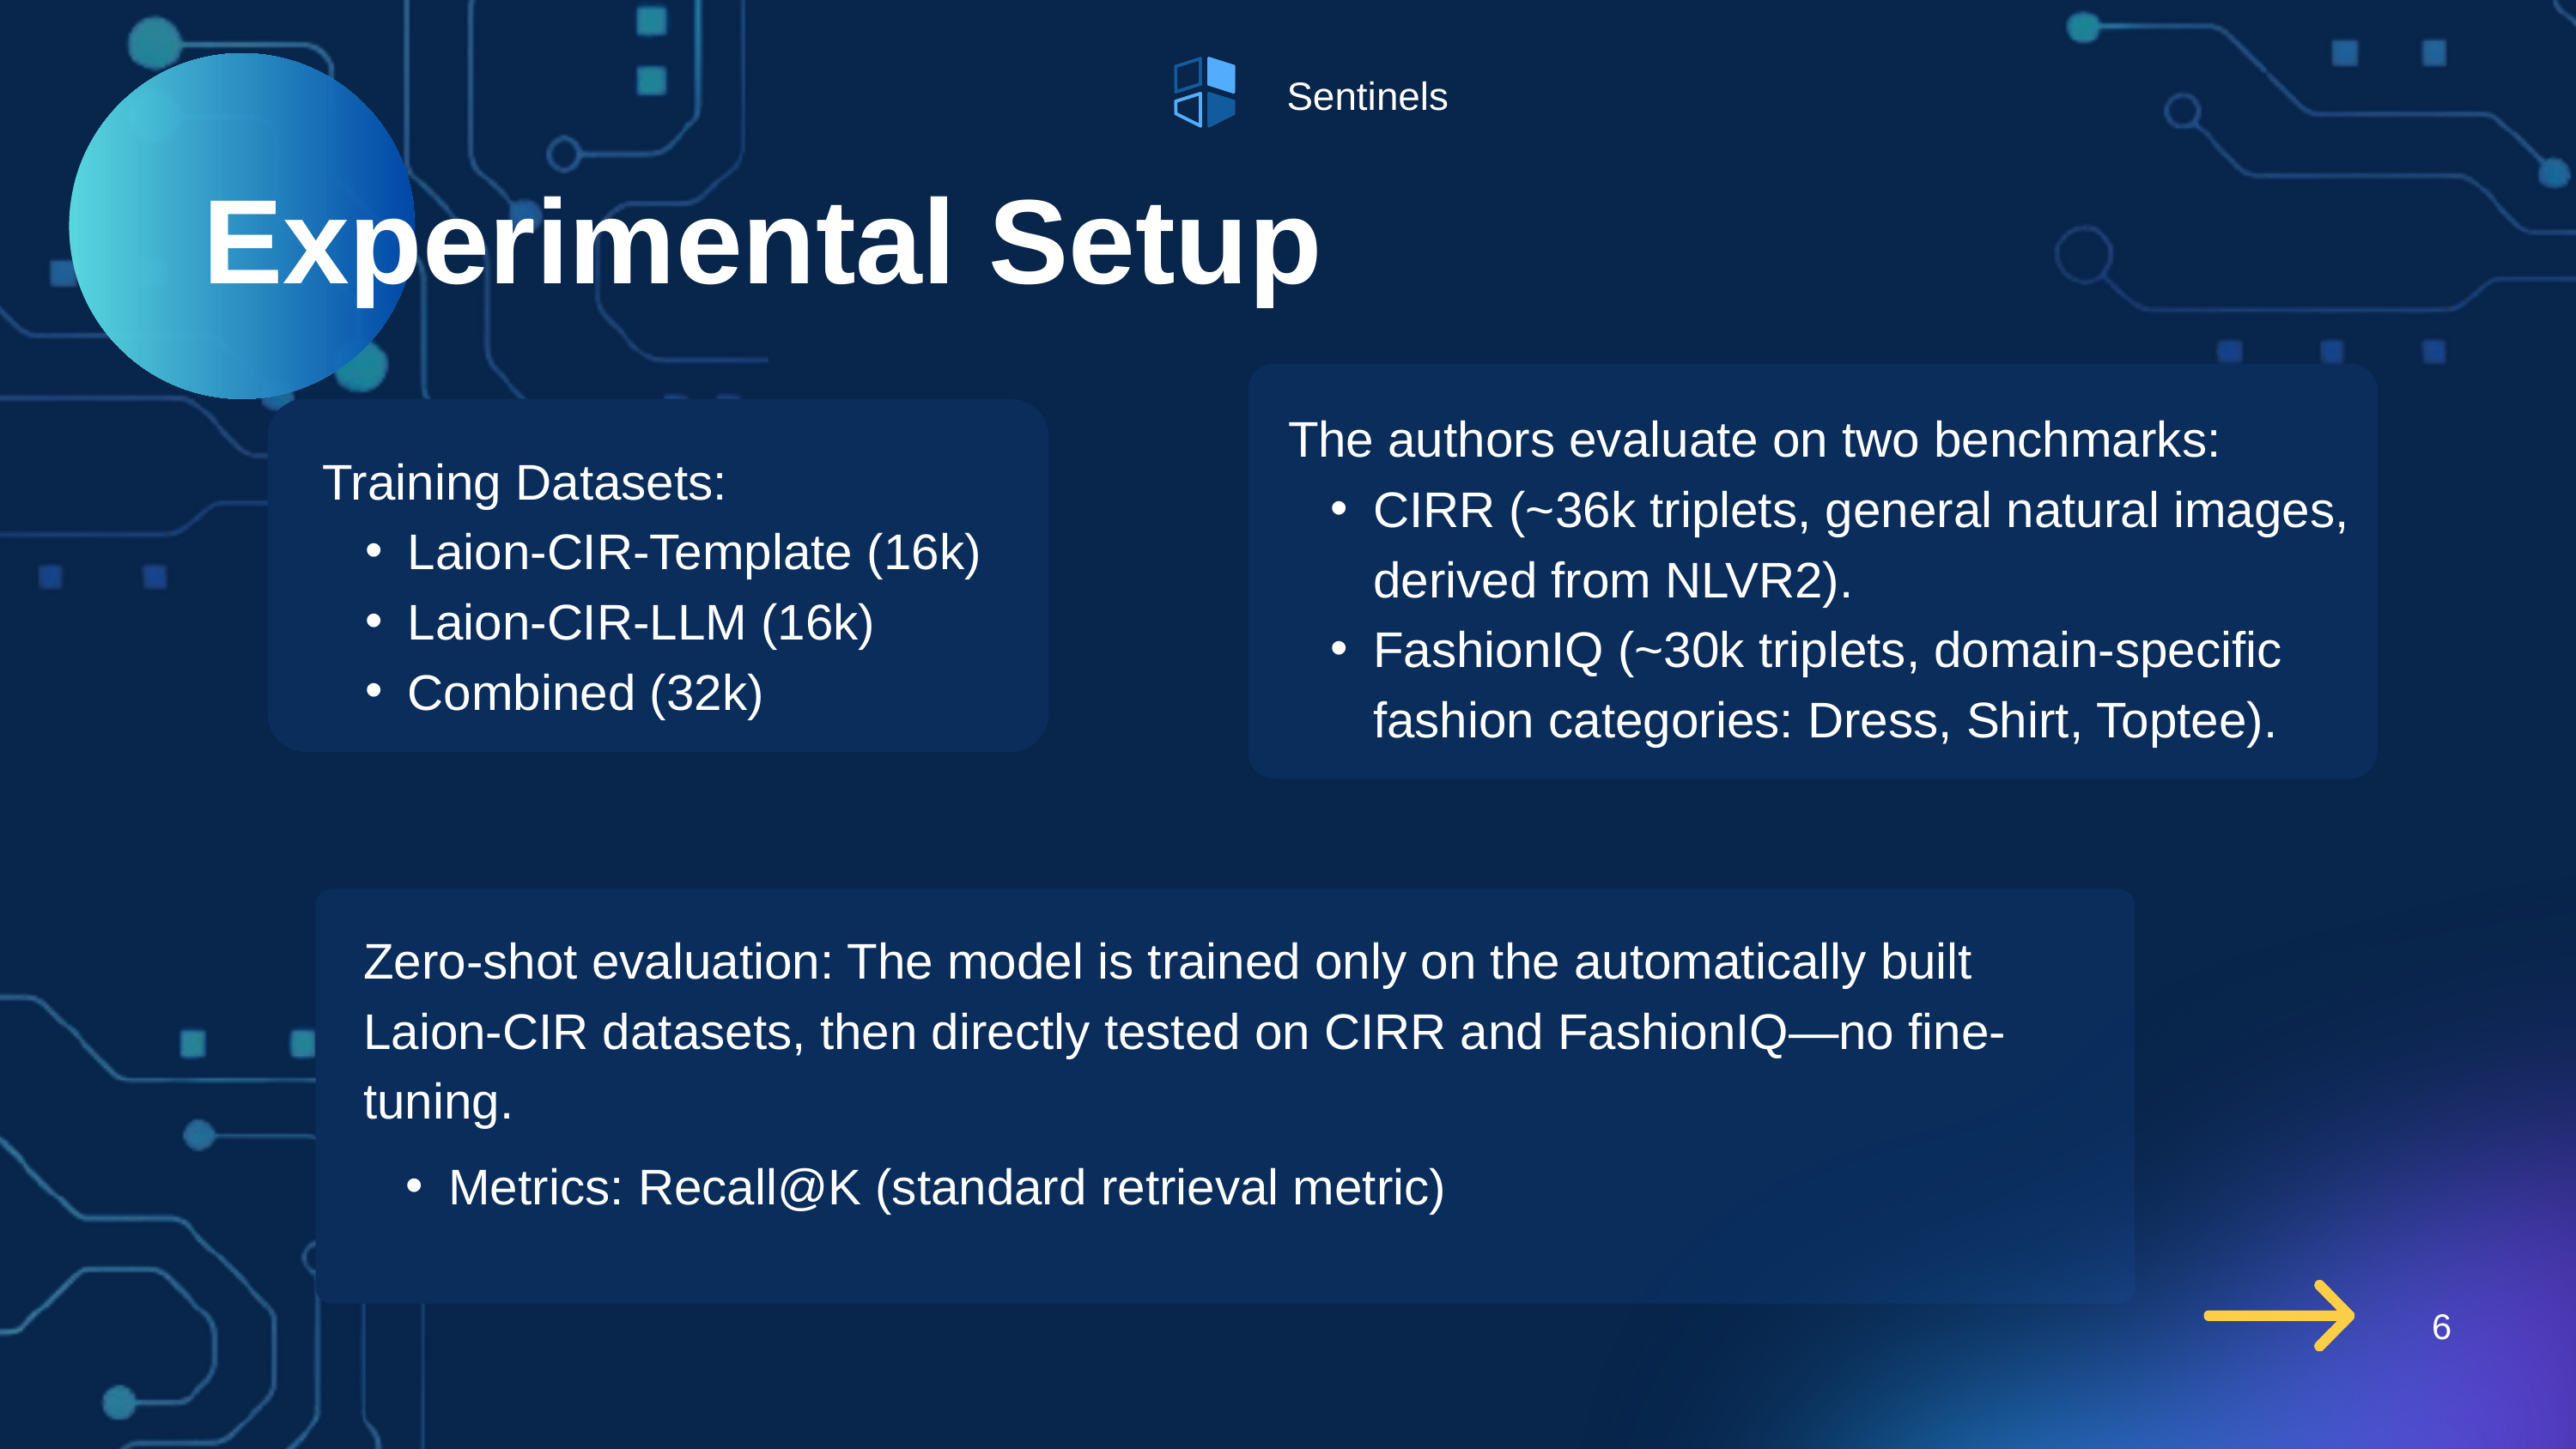

Sentinels
Experimental Setup

The authors evaluate on two benchmarks:
CIRR (~36k triplets, general natural images, derived from NLVR2).
FashionIQ (~30k triplets, domain-specific fashion categories: Dress, Shirt, Toptee).

Training Datasets:
Laion-CIR-Template (16k)
Laion-CIR-LLM (16k)
Combined (32k)

Zero-shot evaluation: The model is trained only on the automatically built Laion-CIR datasets, then directly tested on CIRR and FashionIQ—no fine-tuning.

Metrics: Recall@K (standard retrieval metric)

6